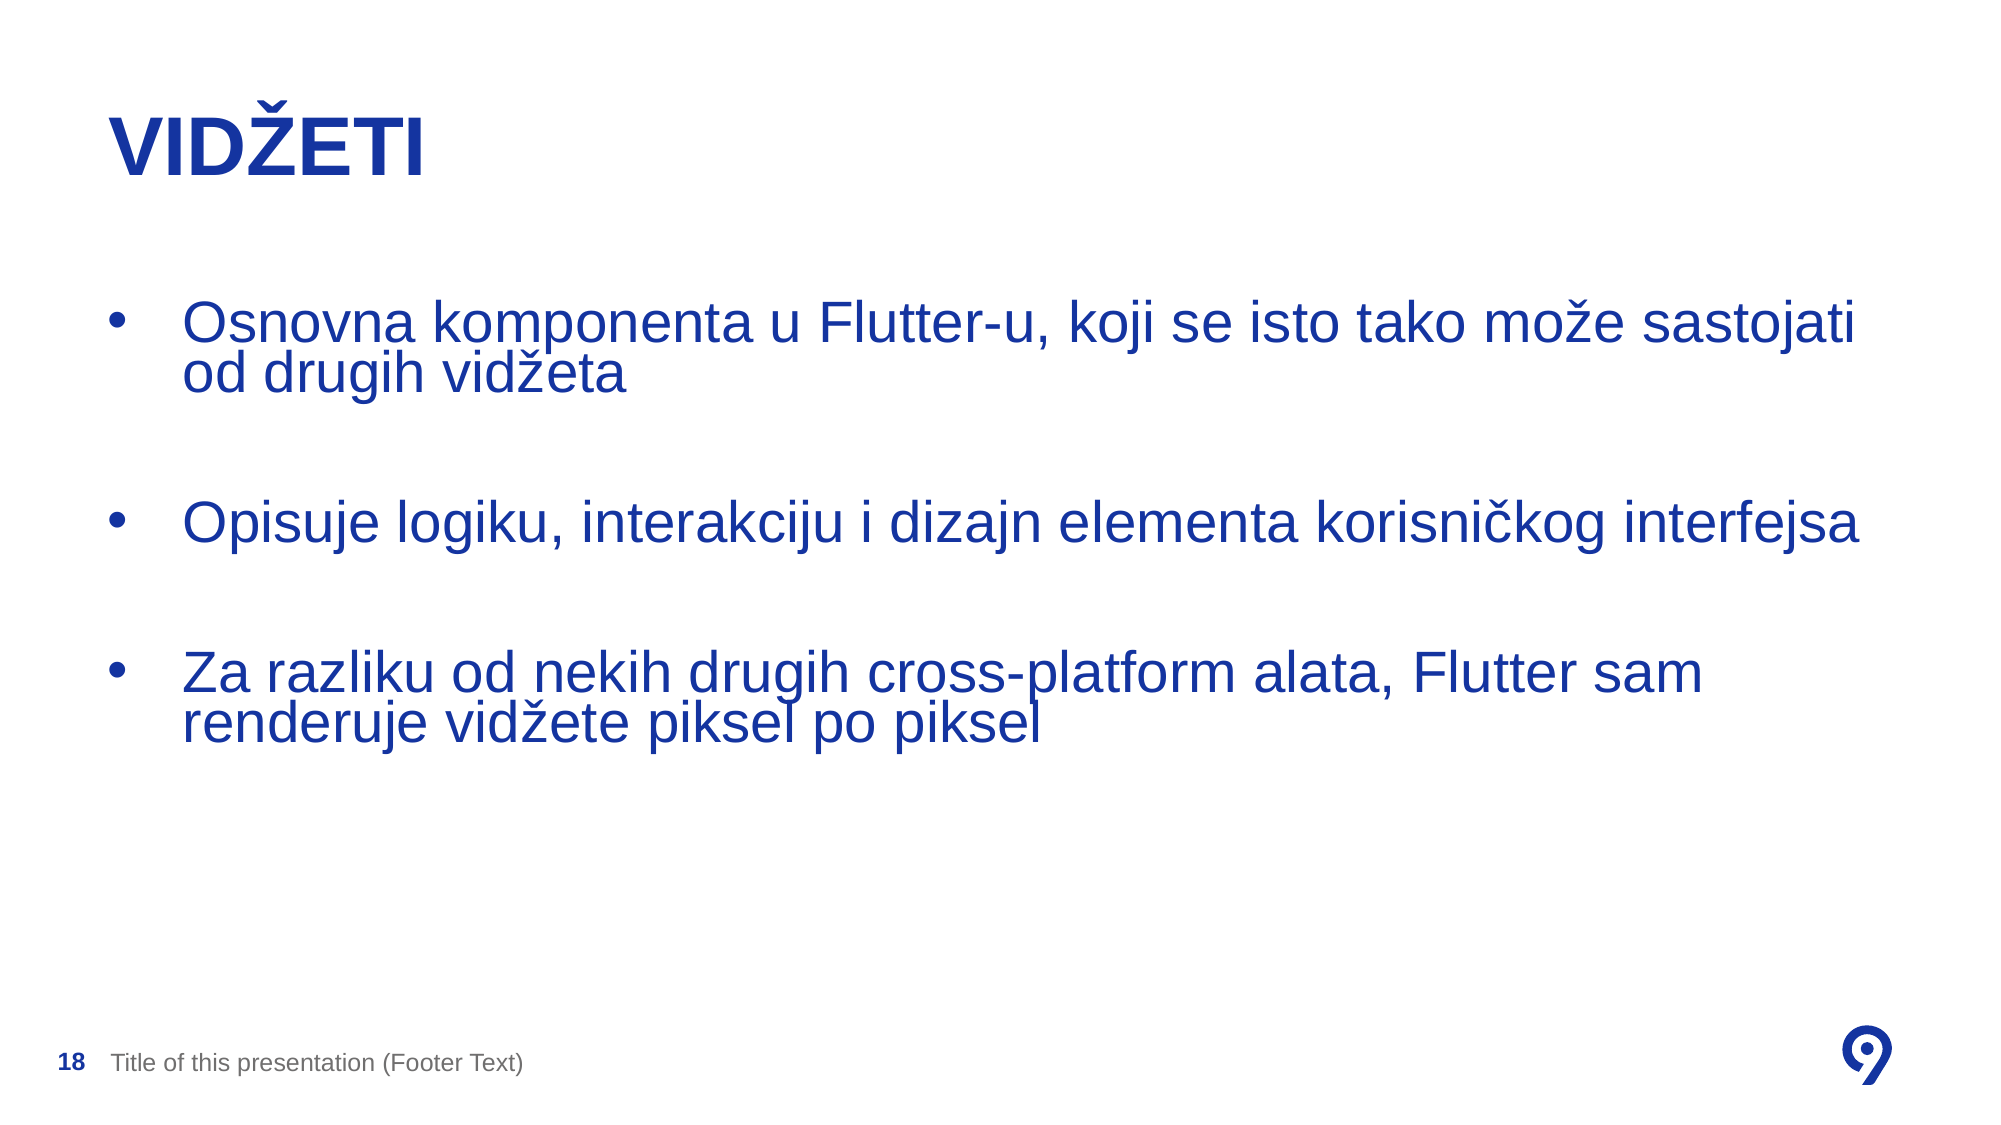

# Vidžeti

Osnovna komponenta u Flutter-u, koji se isto tako može sastojati od drugih vidžeta

Opisuje logiku, interakciju i dizajn elementa korisničkog interfejsa

Za razliku od nekih drugih cross-platform alata, Flutter sam renderuje vidžete piksel po piksel
Title of this presentation (Footer Text)
18